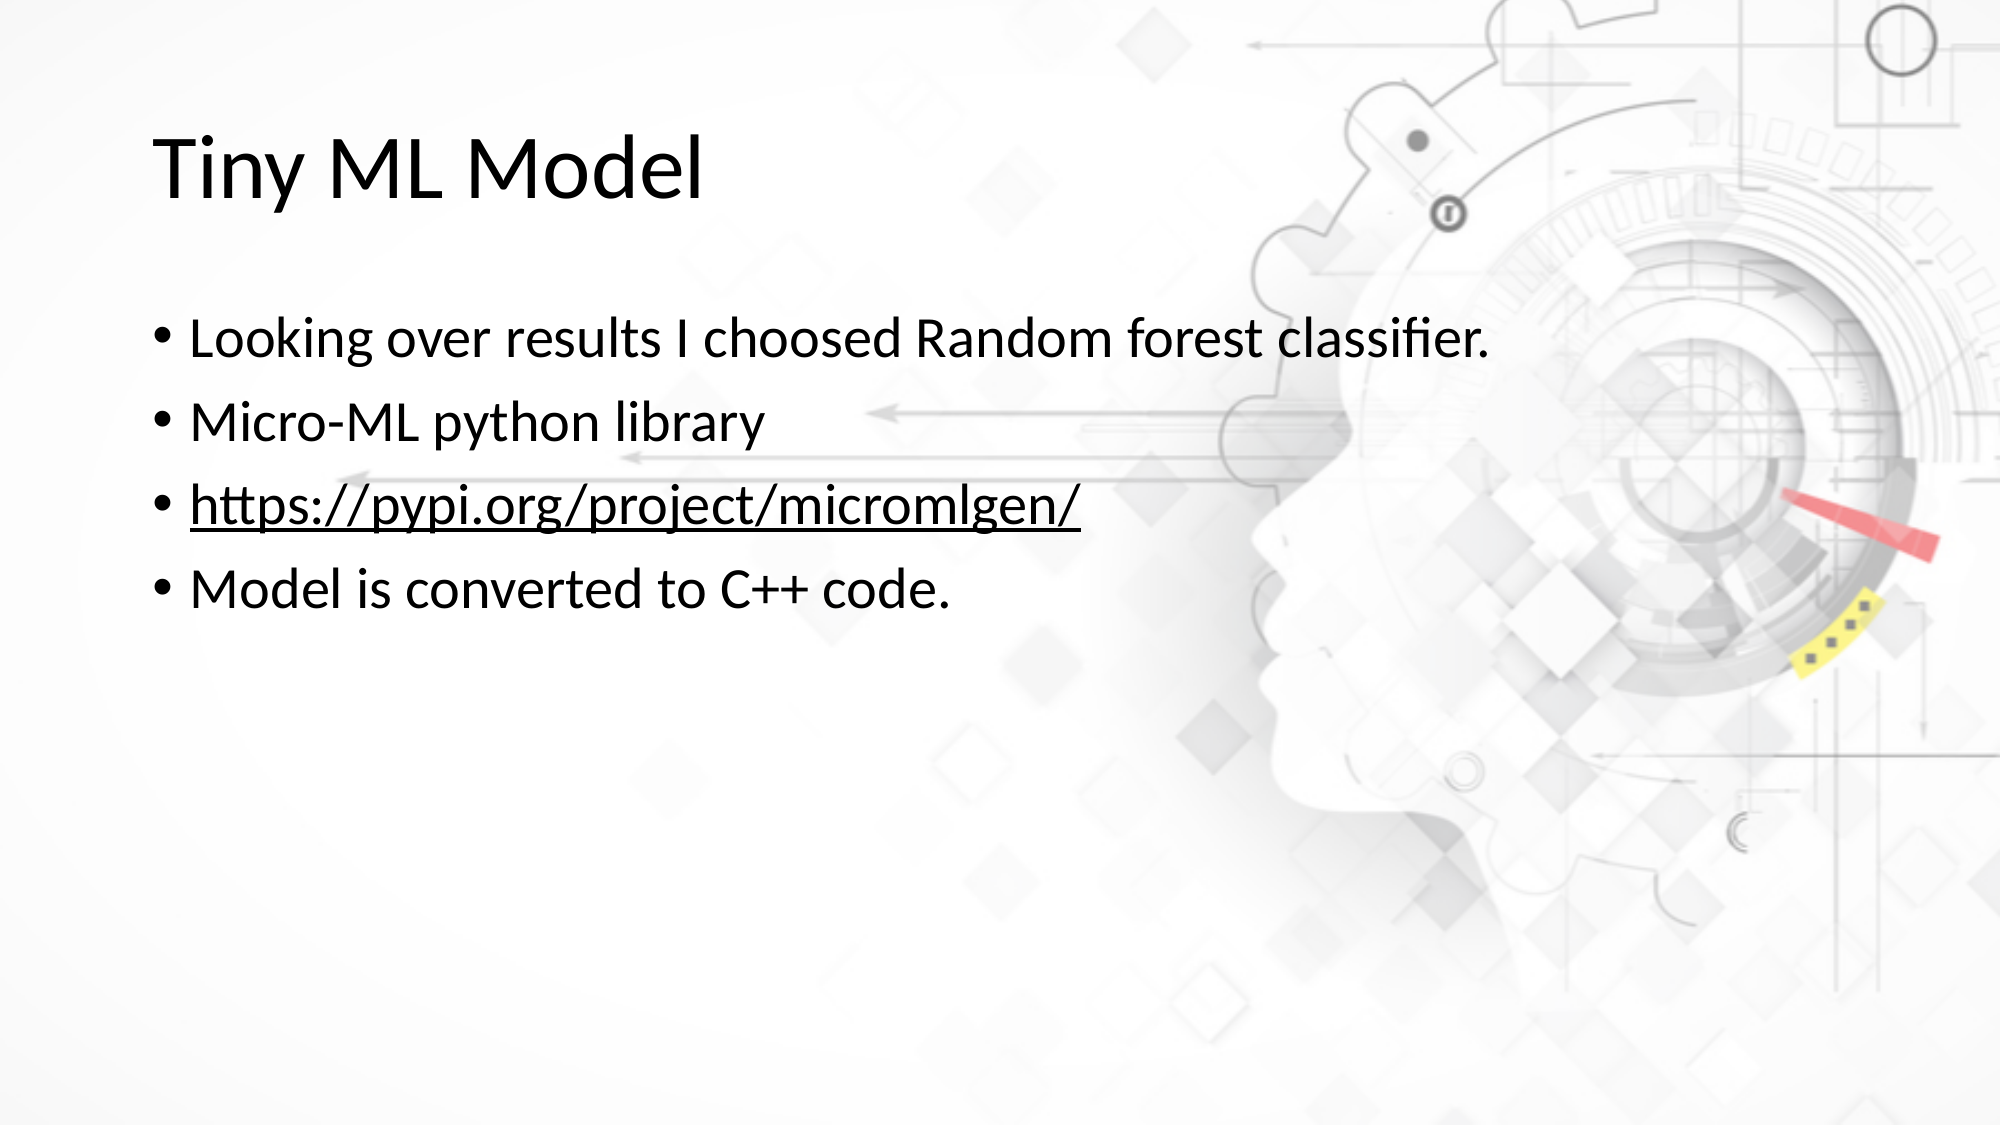

# Tiny ML Model
Looking over results I choosed Random forest classifier.
Micro-ML python library
https://pypi.org/project/micromlgen/
Model is converted to C++ code.